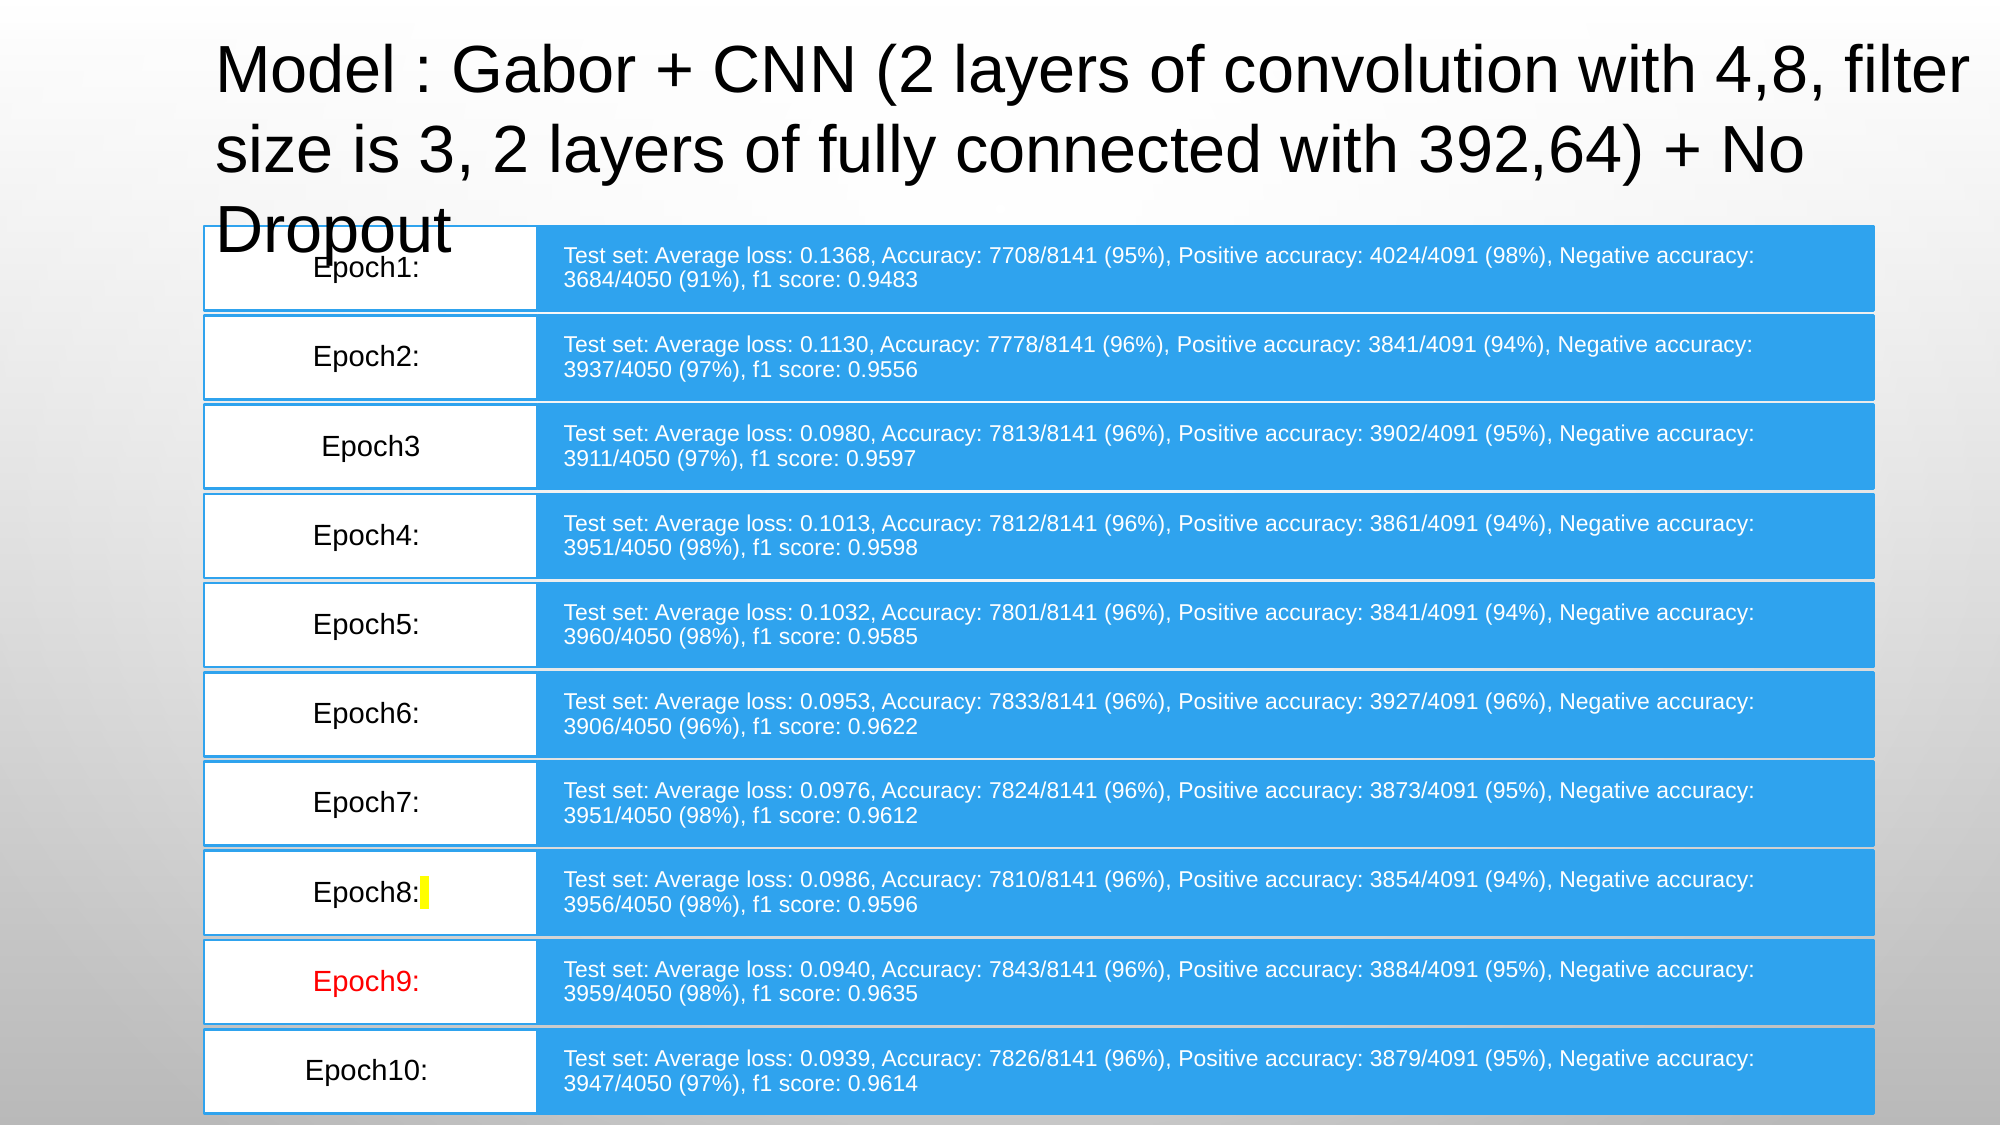

Model : Gabor + CNN (2 layers of convolution with 4,8, filter size is 3, 2 layers of fully connected with 392,64) + No Dropout
#
Test set: Average loss: 0.1368, Accuracy: 7708/8141 (95%), Positive accuracy: 4024/4091 (98%), Negative accuracy: 3684/4050 (91%), f1 score: 0.9483
Epoch1:
Test set: Average loss: 0.1130, Accuracy: 7778/8141 (96%), Positive accuracy: 3841/4091 (94%), Negative accuracy: 3937/4050 (97%), f1 score: 0.9556
Epoch2:
Test set: Average loss: 0.0980, Accuracy: 7813/8141 (96%), Positive accuracy: 3902/4091 (95%), Negative accuracy: 3911/4050 (97%), f1 score: 0.9597
Epoch3
Test set: Average loss: 0.1013, Accuracy: 7812/8141 (96%), Positive accuracy: 3861/4091 (94%), Negative accuracy: 3951/4050 (98%), f1 score: 0.9598
Epoch4:
Test set: Average loss: 0.1032, Accuracy: 7801/8141 (96%), Positive accuracy: 3841/4091 (94%), Negative accuracy: 3960/4050 (98%), f1 score: 0.9585
Epoch5:
Test set: Average loss: 0.0953, Accuracy: 7833/8141 (96%), Positive accuracy: 3927/4091 (96%), Negative accuracy: 3906/4050 (96%), f1 score: 0.9622
Epoch6:
Test set: Average loss: 0.0976, Accuracy: 7824/8141 (96%), Positive accuracy: 3873/4091 (95%), Negative accuracy: 3951/4050 (98%), f1 score: 0.9612
Epoch7:
Test set: Average loss: 0.0986, Accuracy: 7810/8141 (96%), Positive accuracy: 3854/4091 (94%), Negative accuracy: 3956/4050 (98%), f1 score: 0.9596
Epoch8:
Test set: Average loss: 0.0940, Accuracy: 7843/8141 (96%), Positive accuracy: 3884/4091 (95%), Negative accuracy: 3959/4050 (98%), f1 score: 0.9635
Epoch9:
Test set: Average loss: 0.0939, Accuracy: 7826/8141 (96%), Positive accuracy: 3879/4091 (95%), Negative accuracy: 3947/4050 (97%), f1 score: 0.9614
Epoch10: